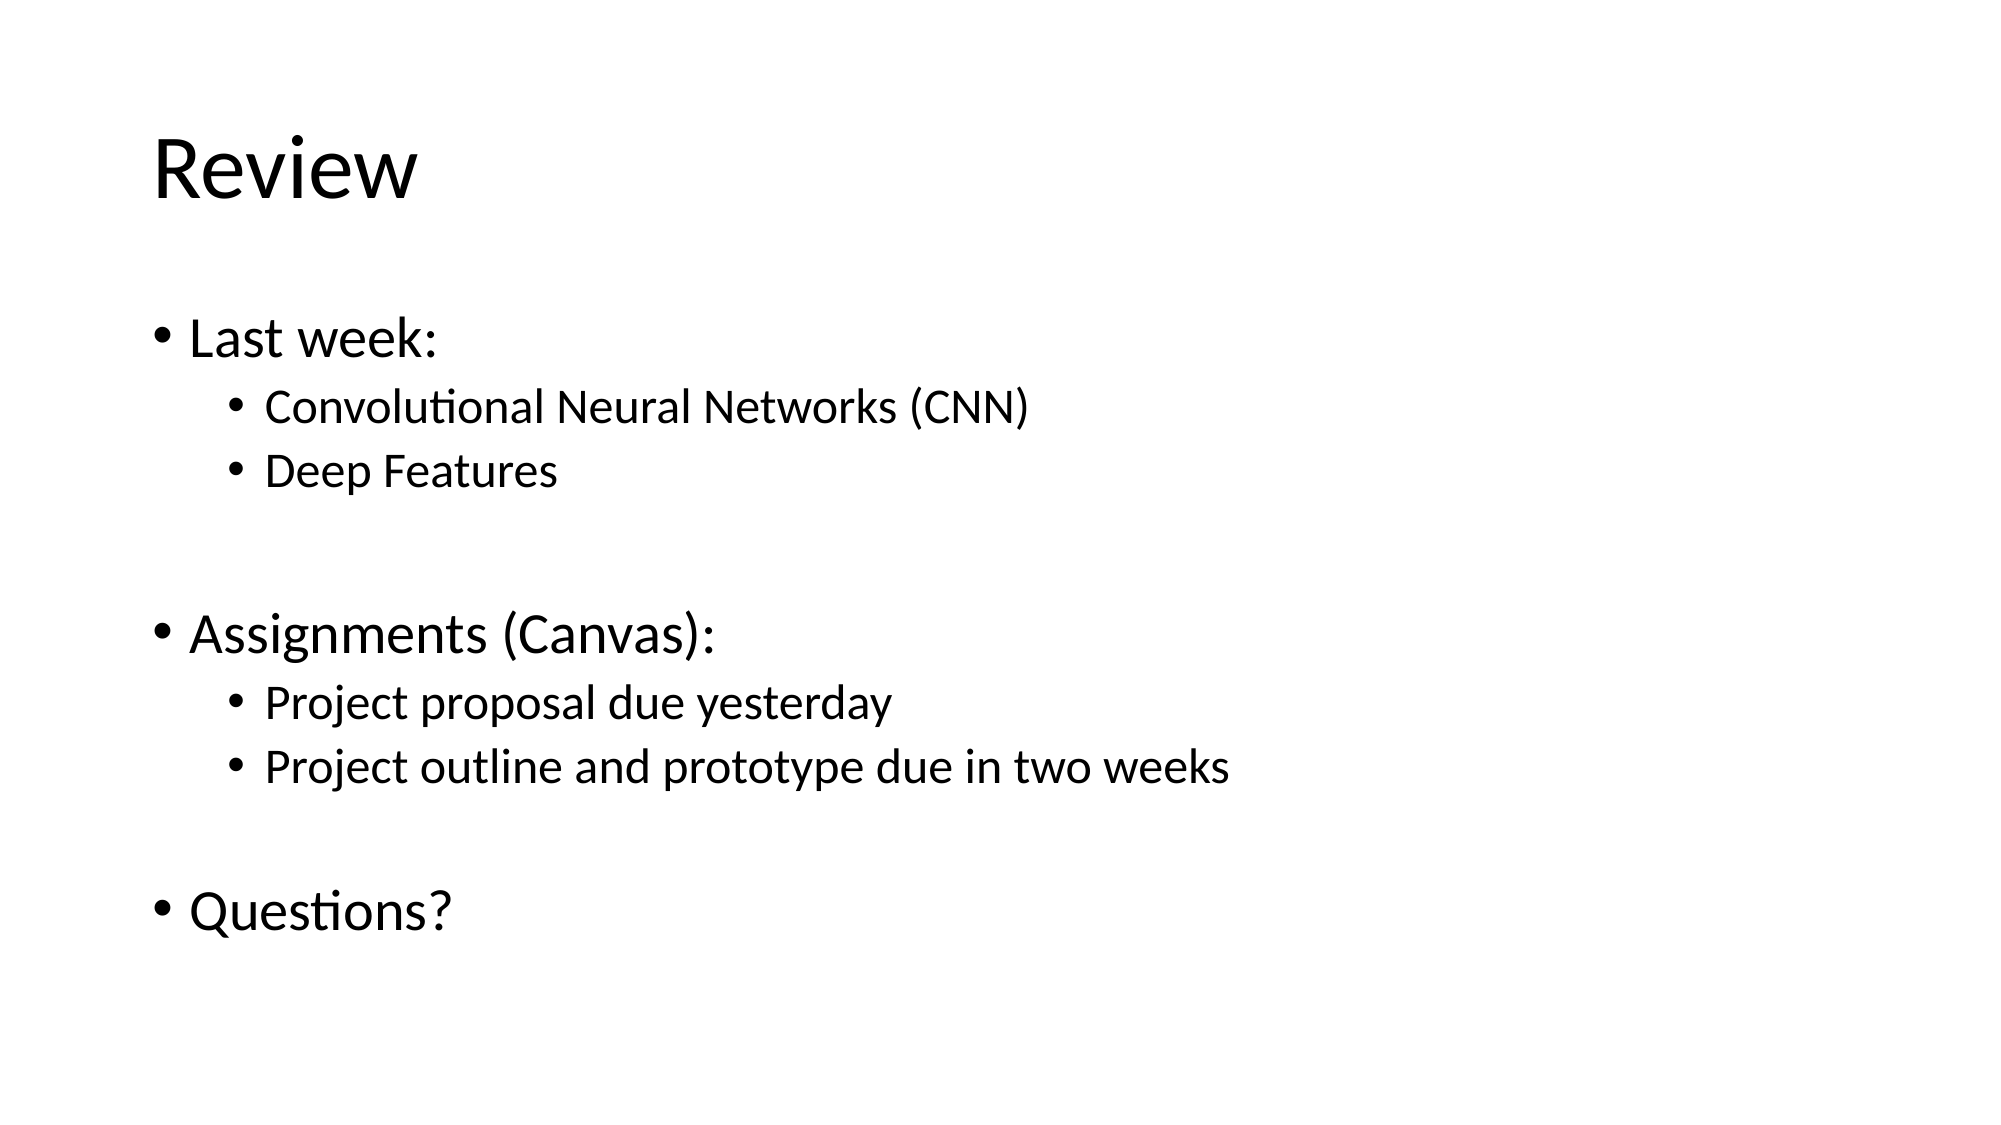

# Review
Last week:
Convolutional Neural Networks (CNN)
Deep Features

Assignments (Canvas):
Project proposal due yesterday
Project outline and prototype due in two weeks

Questions?